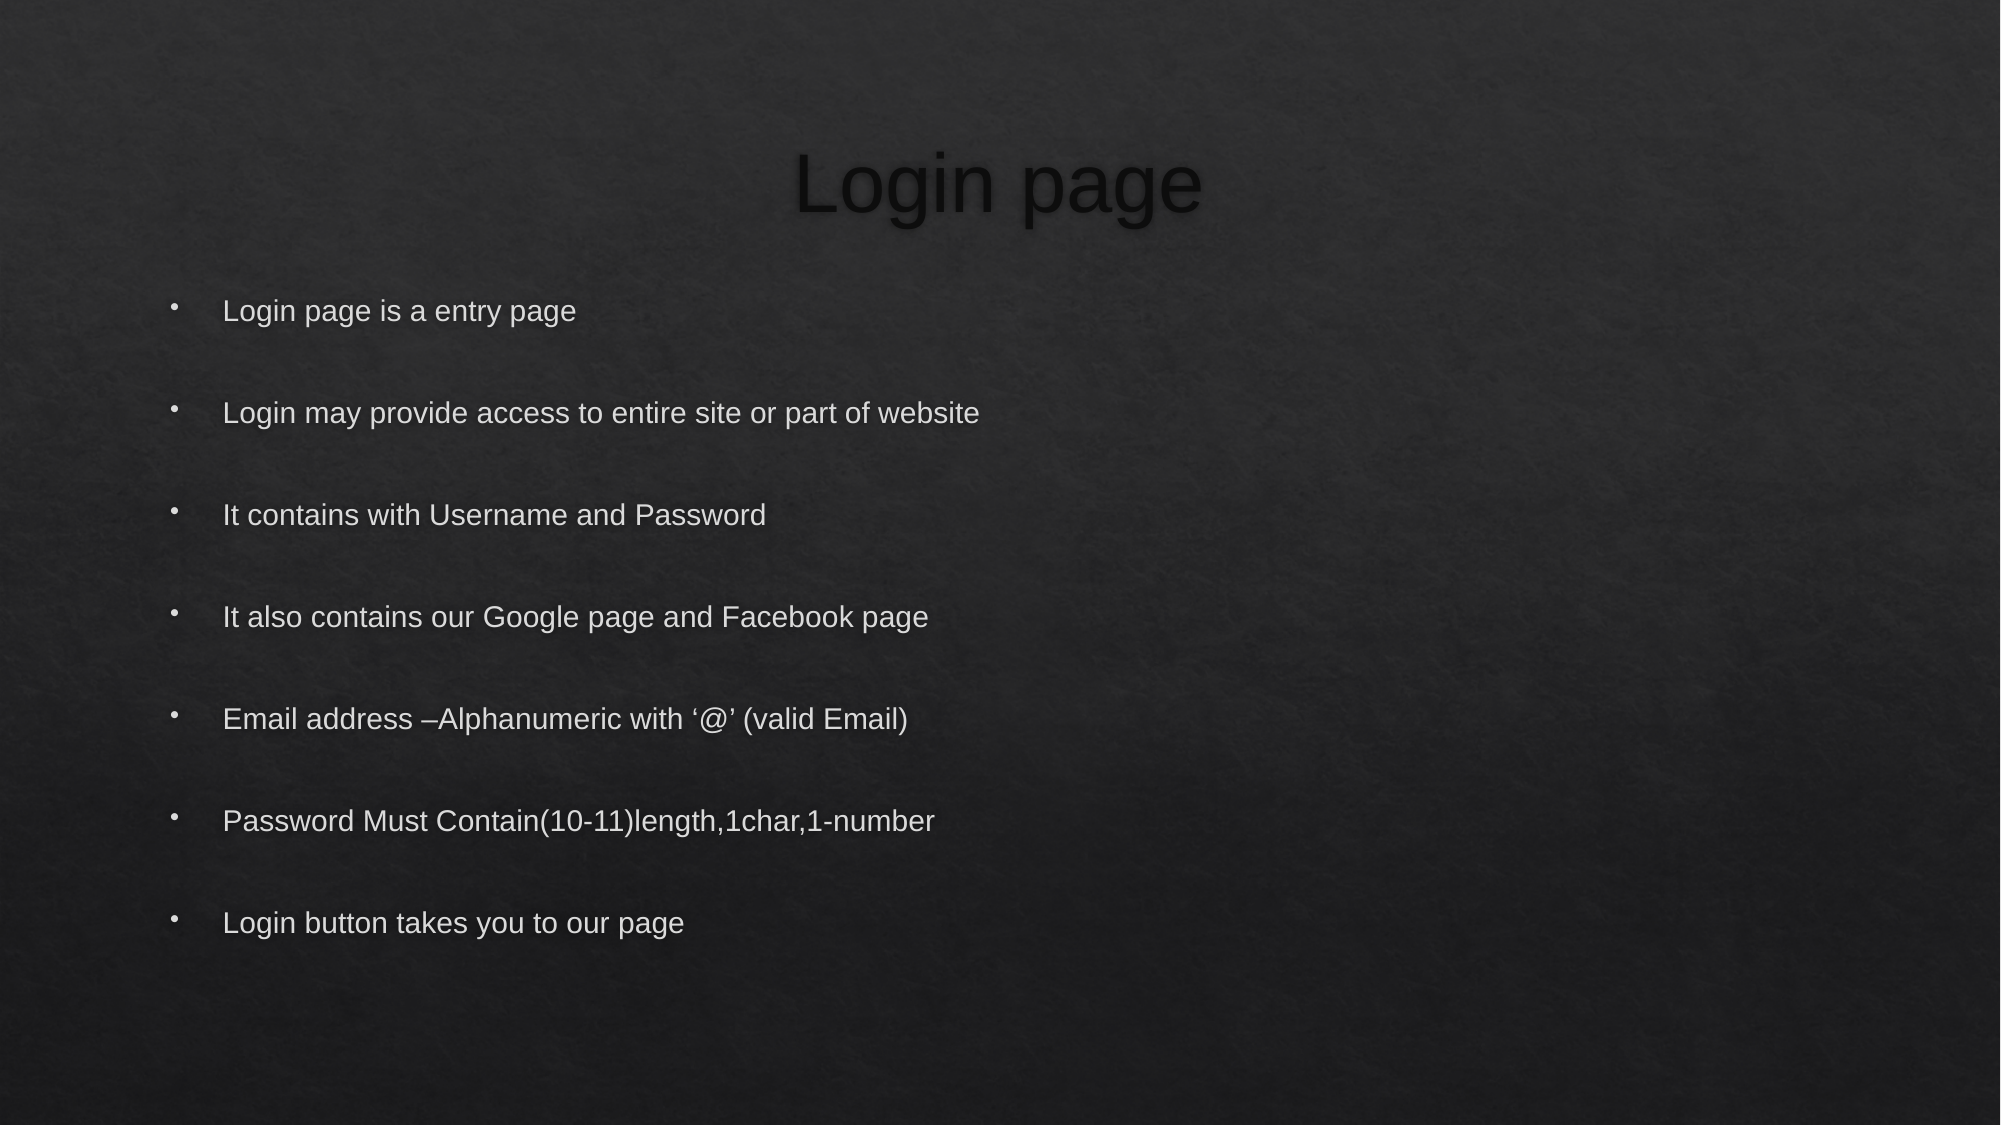

# Login page
Login page is a entry page

Login may provide access to entire site or part of website

It contains with Username and Password

It also contains our Google page and Facebook page

Email address –Alphanumeric with ‘@’ (valid Email)

Password Must Contain(10-11)length,1char,1-number

Login button takes you to our page